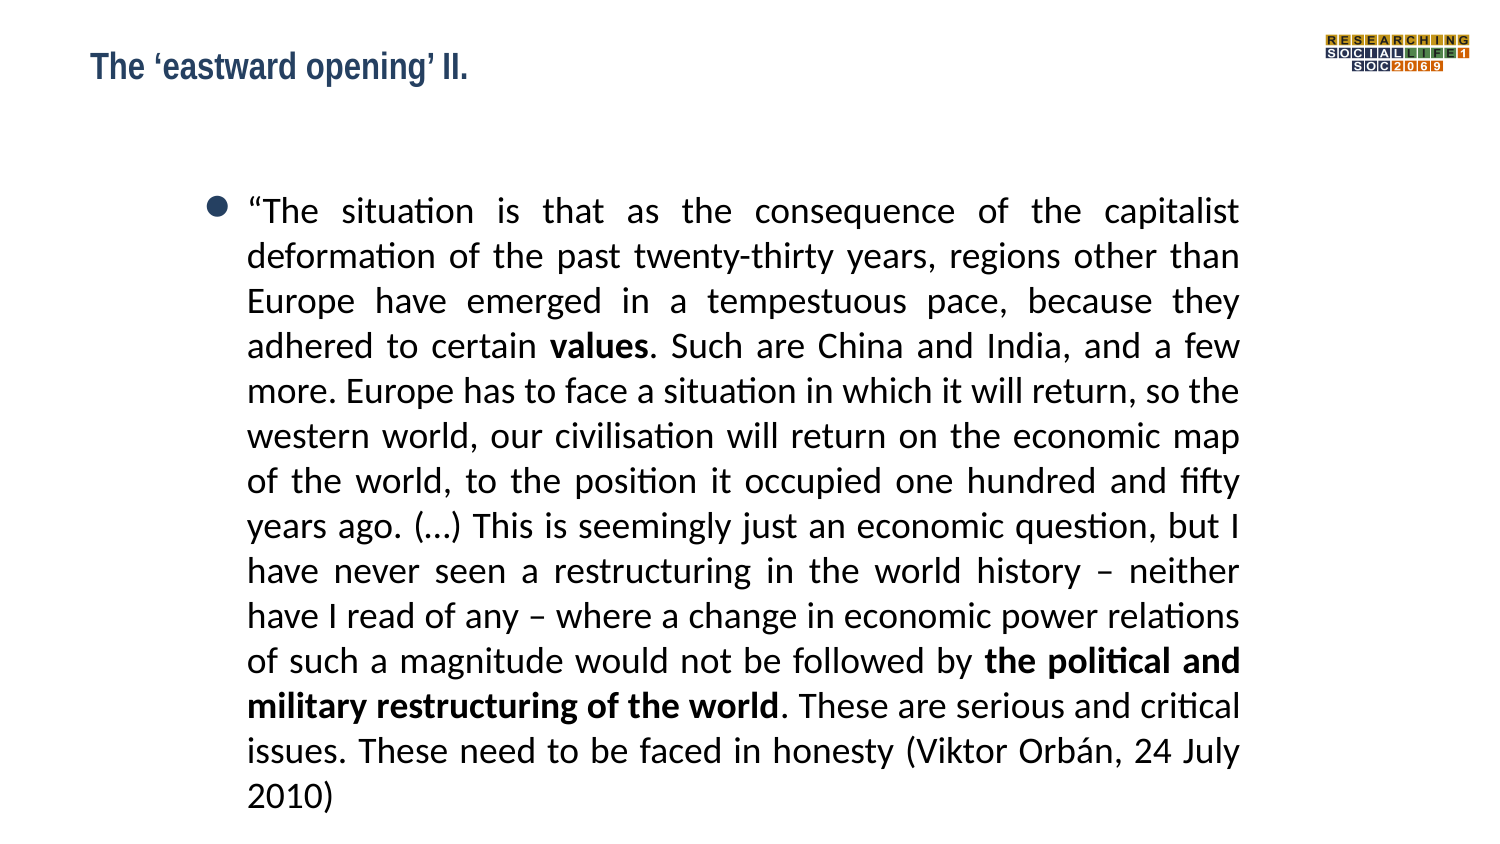

# The ‘eastward opening’ II.
“The situation is that as the consequence of the capitalist deformation of the past twenty-thirty years, regions other than Europe have emerged in a tempestuous pace, because they adhered to certain values. Such are China and India, and a few more. Europe has to face a situation in which it will return, so the western world, our civilisation will return on the economic map of the world, to the position it occupied one hundred and fifty years ago. (…) This is seemingly just an economic question, but I have never seen a restructuring in the world history – neither have I read of any – where a change in economic power relations of such a magnitude would not be followed by the political and military restructuring of the world. These are serious and critical issues. These need to be faced in honesty (Viktor Orbán, 24 July 2010)